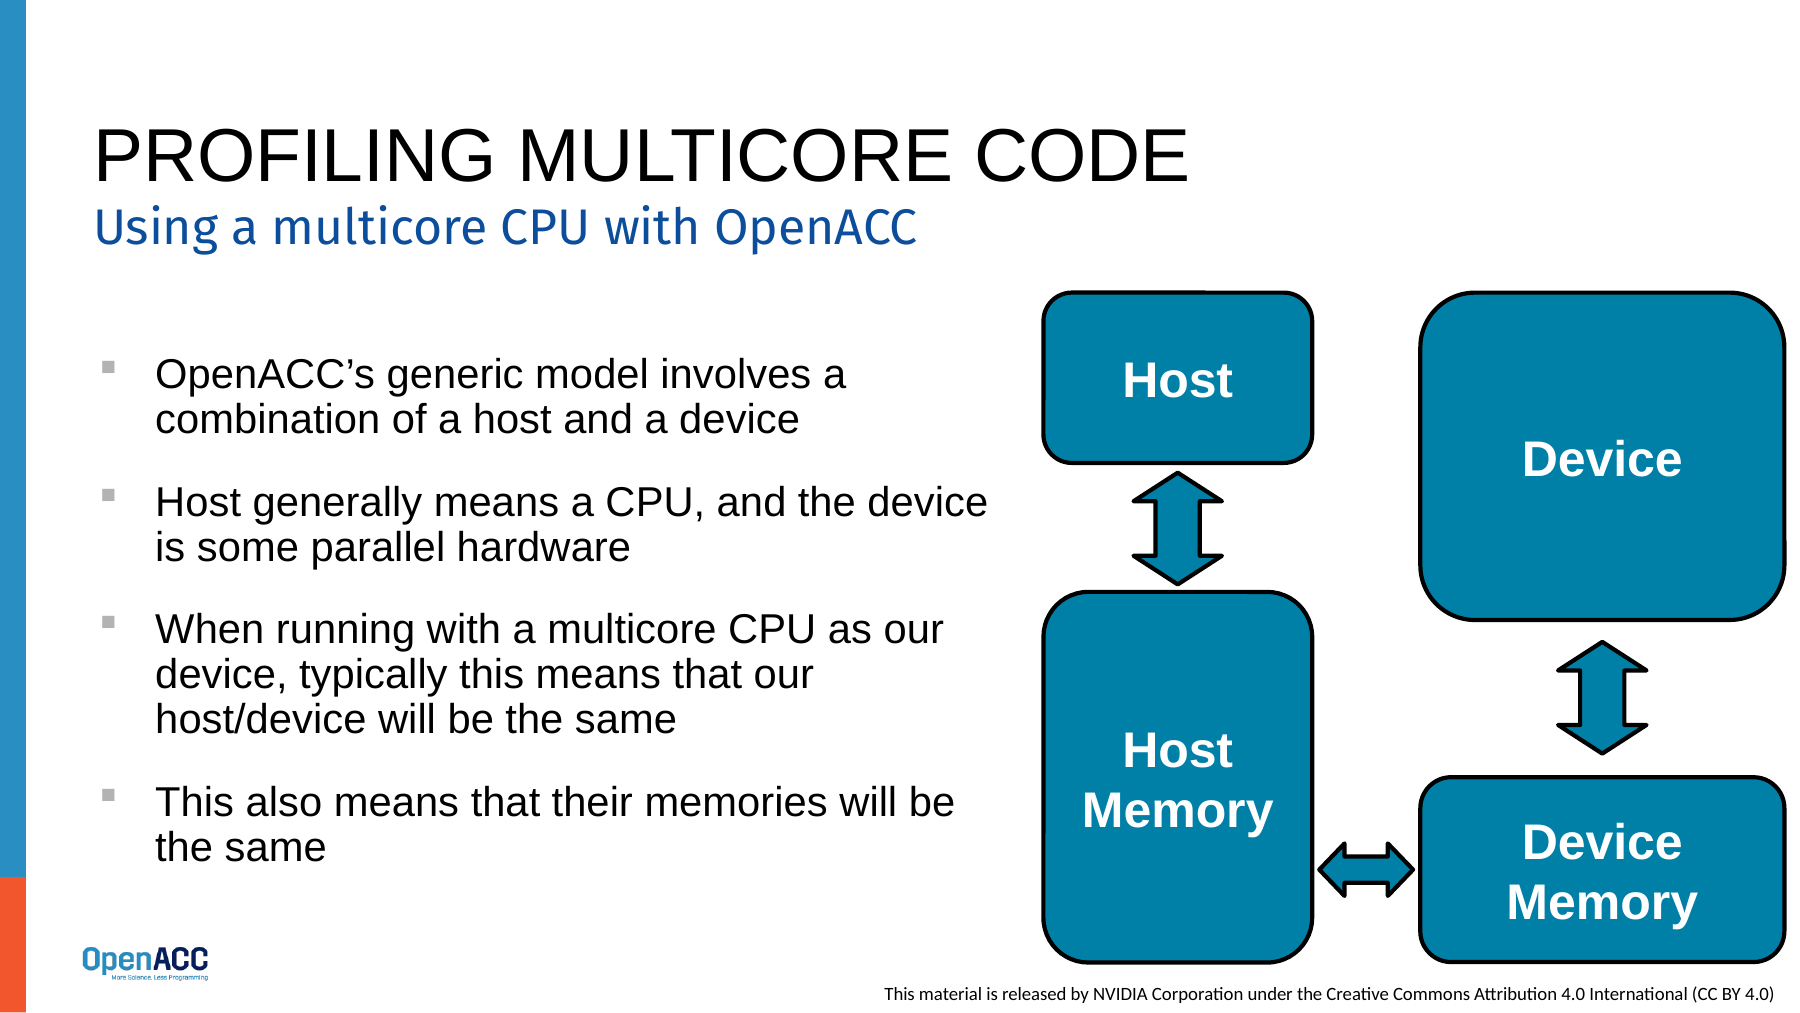

# Profiling multicore code
Using a multicore CPU with OpenACC
Device
Host
OpenACC’s generic model involves a combination of a host and a device
Host generally means a CPU, and the device is some parallel hardware
When running with a multicore CPU as our device, typically this means that our host/device will be the same
This also means that their memories will be the same

Host Memory

Device Memory